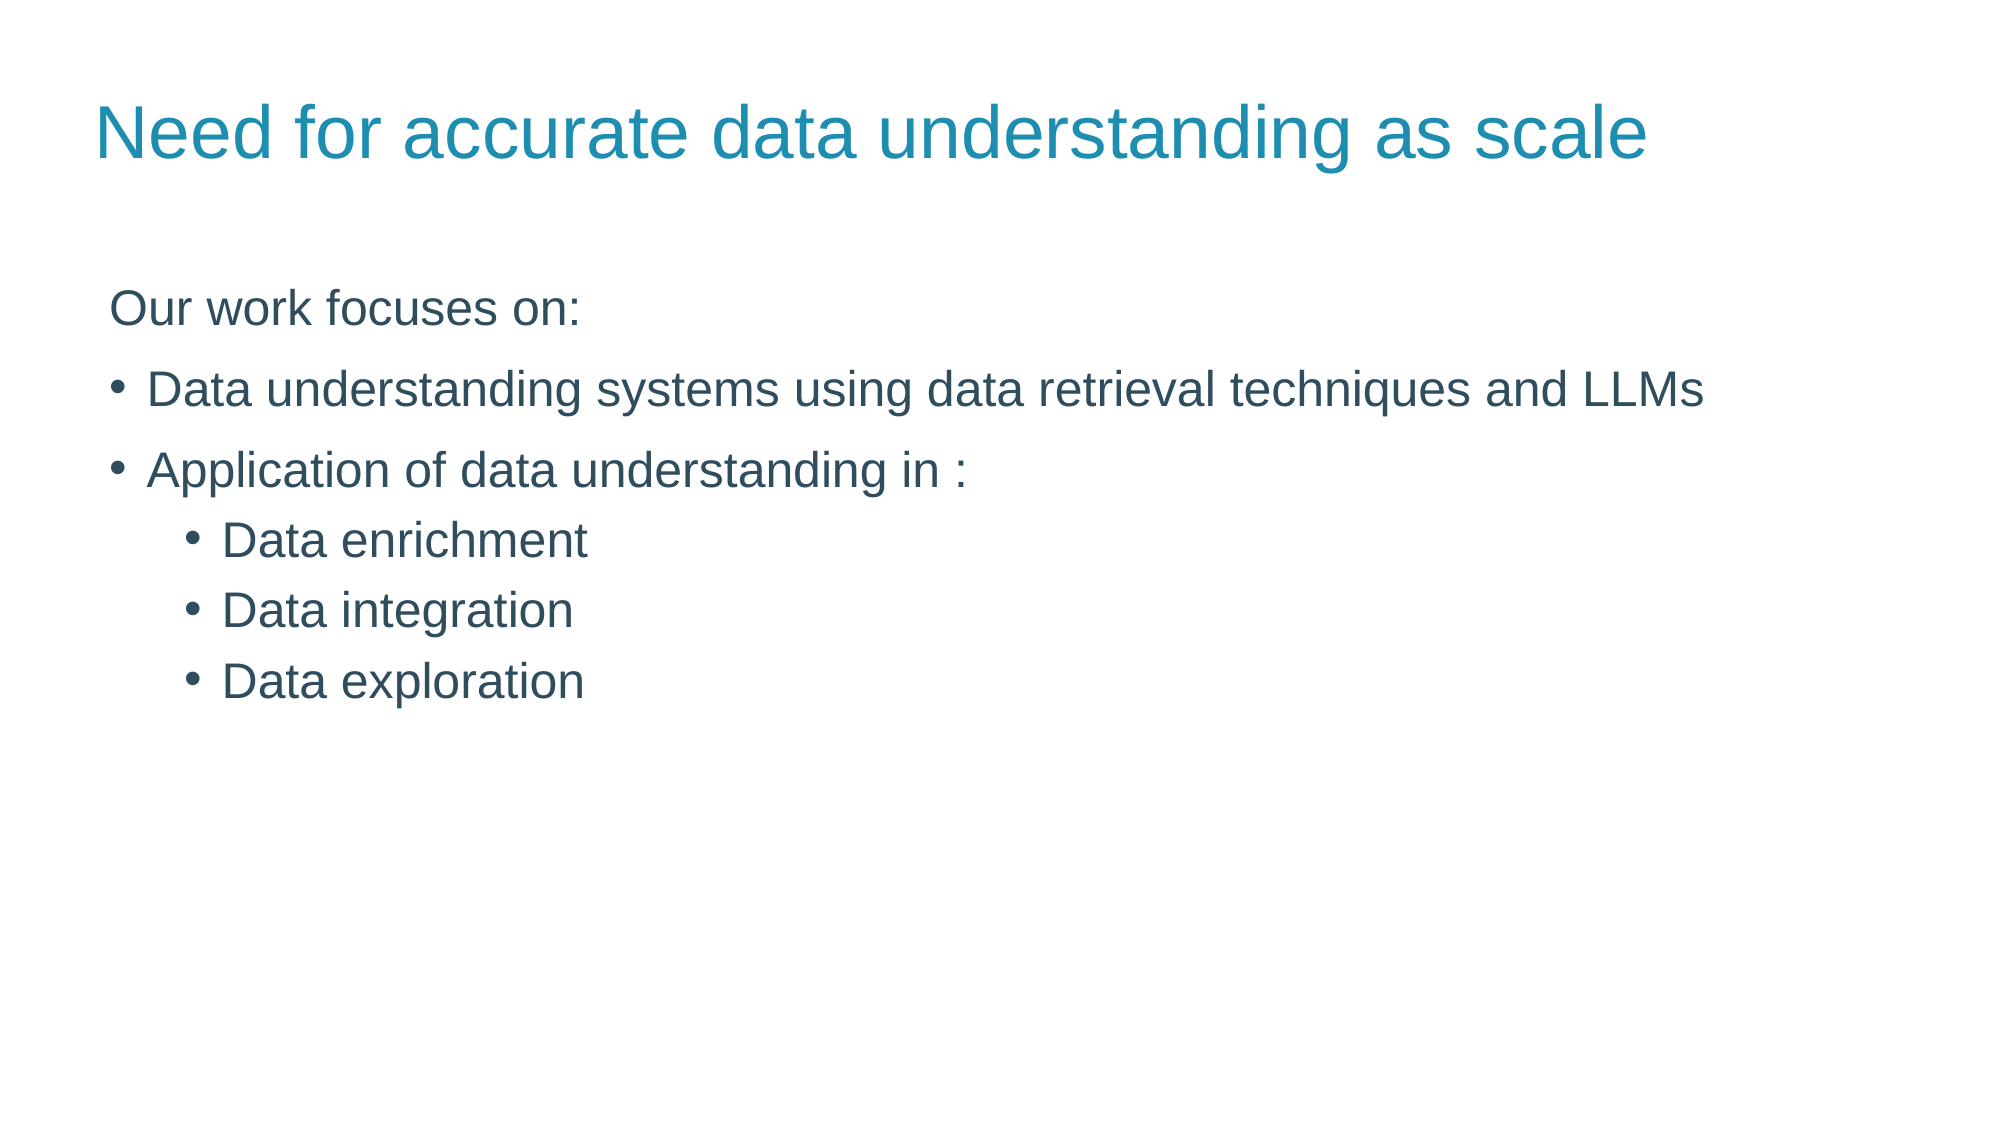

# Need for accurate data understanding as scale
Our work focuses on:
Data understanding systems using data retrieval techniques and LLMs
Application of data understanding in :
Data enrichment
Data integration
Data exploration

4
Faculty, department, unit ...